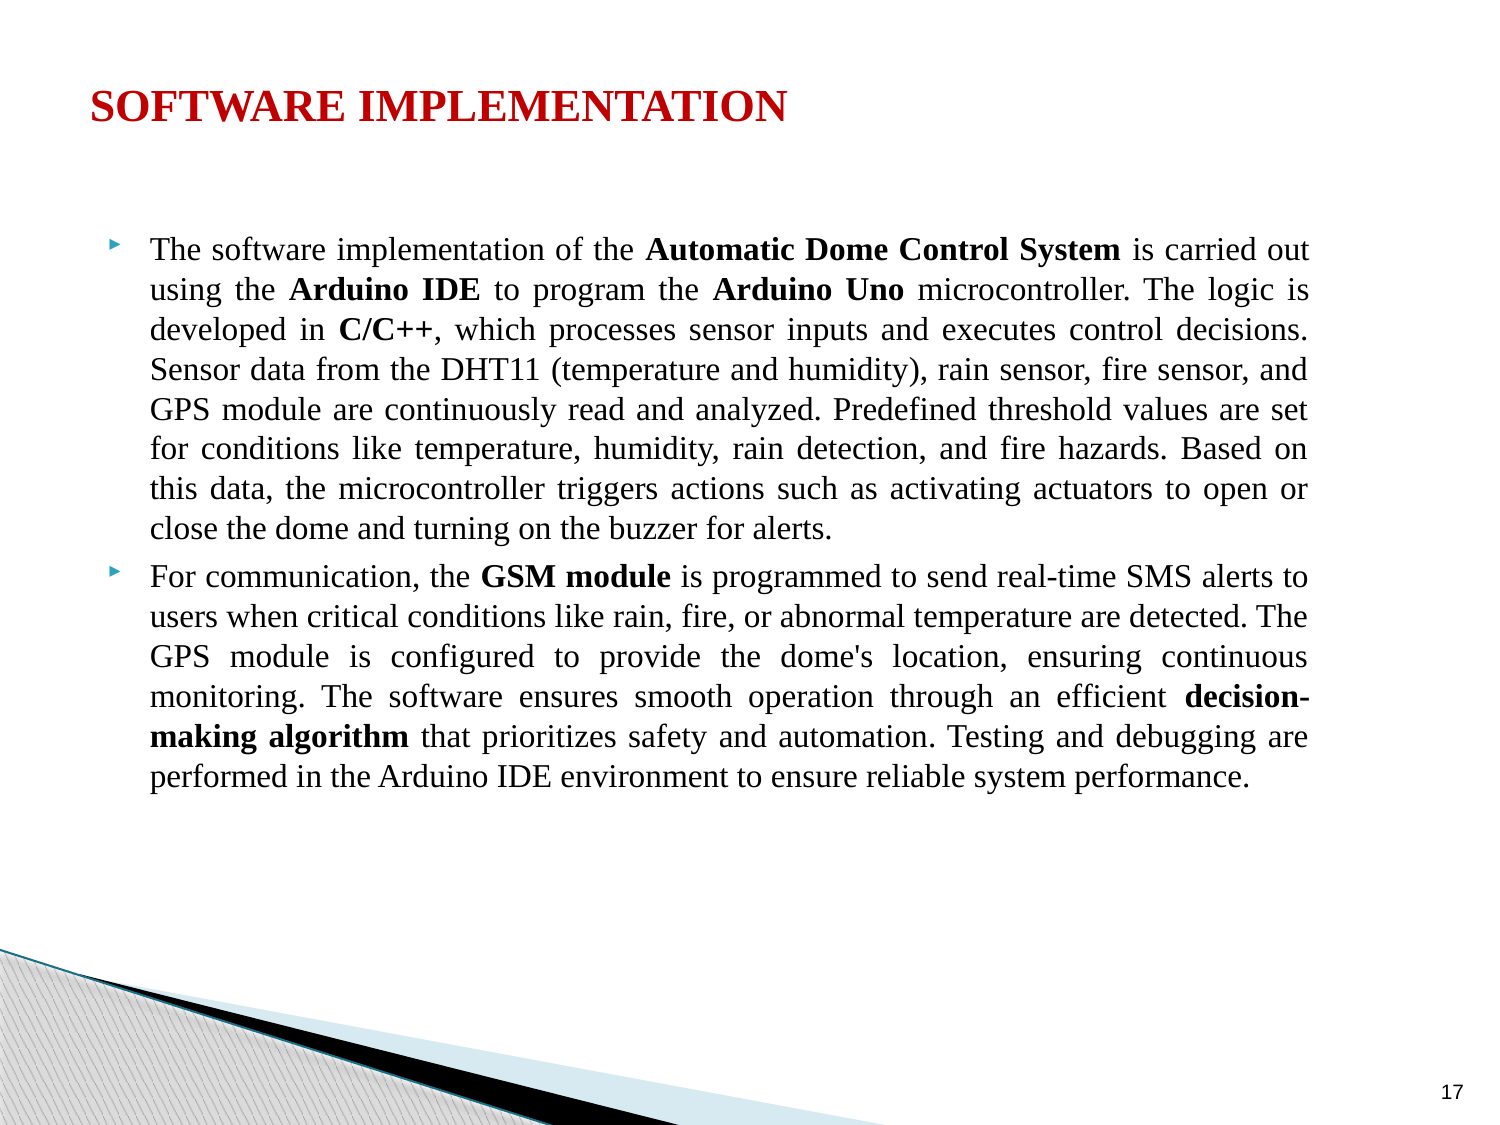

# SOFTWARE IMPLEMENTATION
The software implementation of the Automatic Dome Control System is carried out using the Arduino IDE to program the Arduino Uno microcontroller. The logic is developed in C/C++, which processes sensor inputs and executes control decisions. Sensor data from the DHT11 (temperature and humidity), rain sensor, fire sensor, and GPS module are continuously read and analyzed. Predefined threshold values are set for conditions like temperature, humidity, rain detection, and fire hazards. Based on this data, the microcontroller triggers actions such as activating actuators to open or close the dome and turning on the buzzer for alerts.
For communication, the GSM module is programmed to send real-time SMS alerts to users when critical conditions like rain, fire, or abnormal temperature are detected. The GPS module is configured to provide the dome's location, ensuring continuous monitoring. The software ensures smooth operation through an efficient decision-making algorithm that prioritizes safety and automation. Testing and debugging are performed in the Arduino IDE environment to ensure reliable system performance.

17